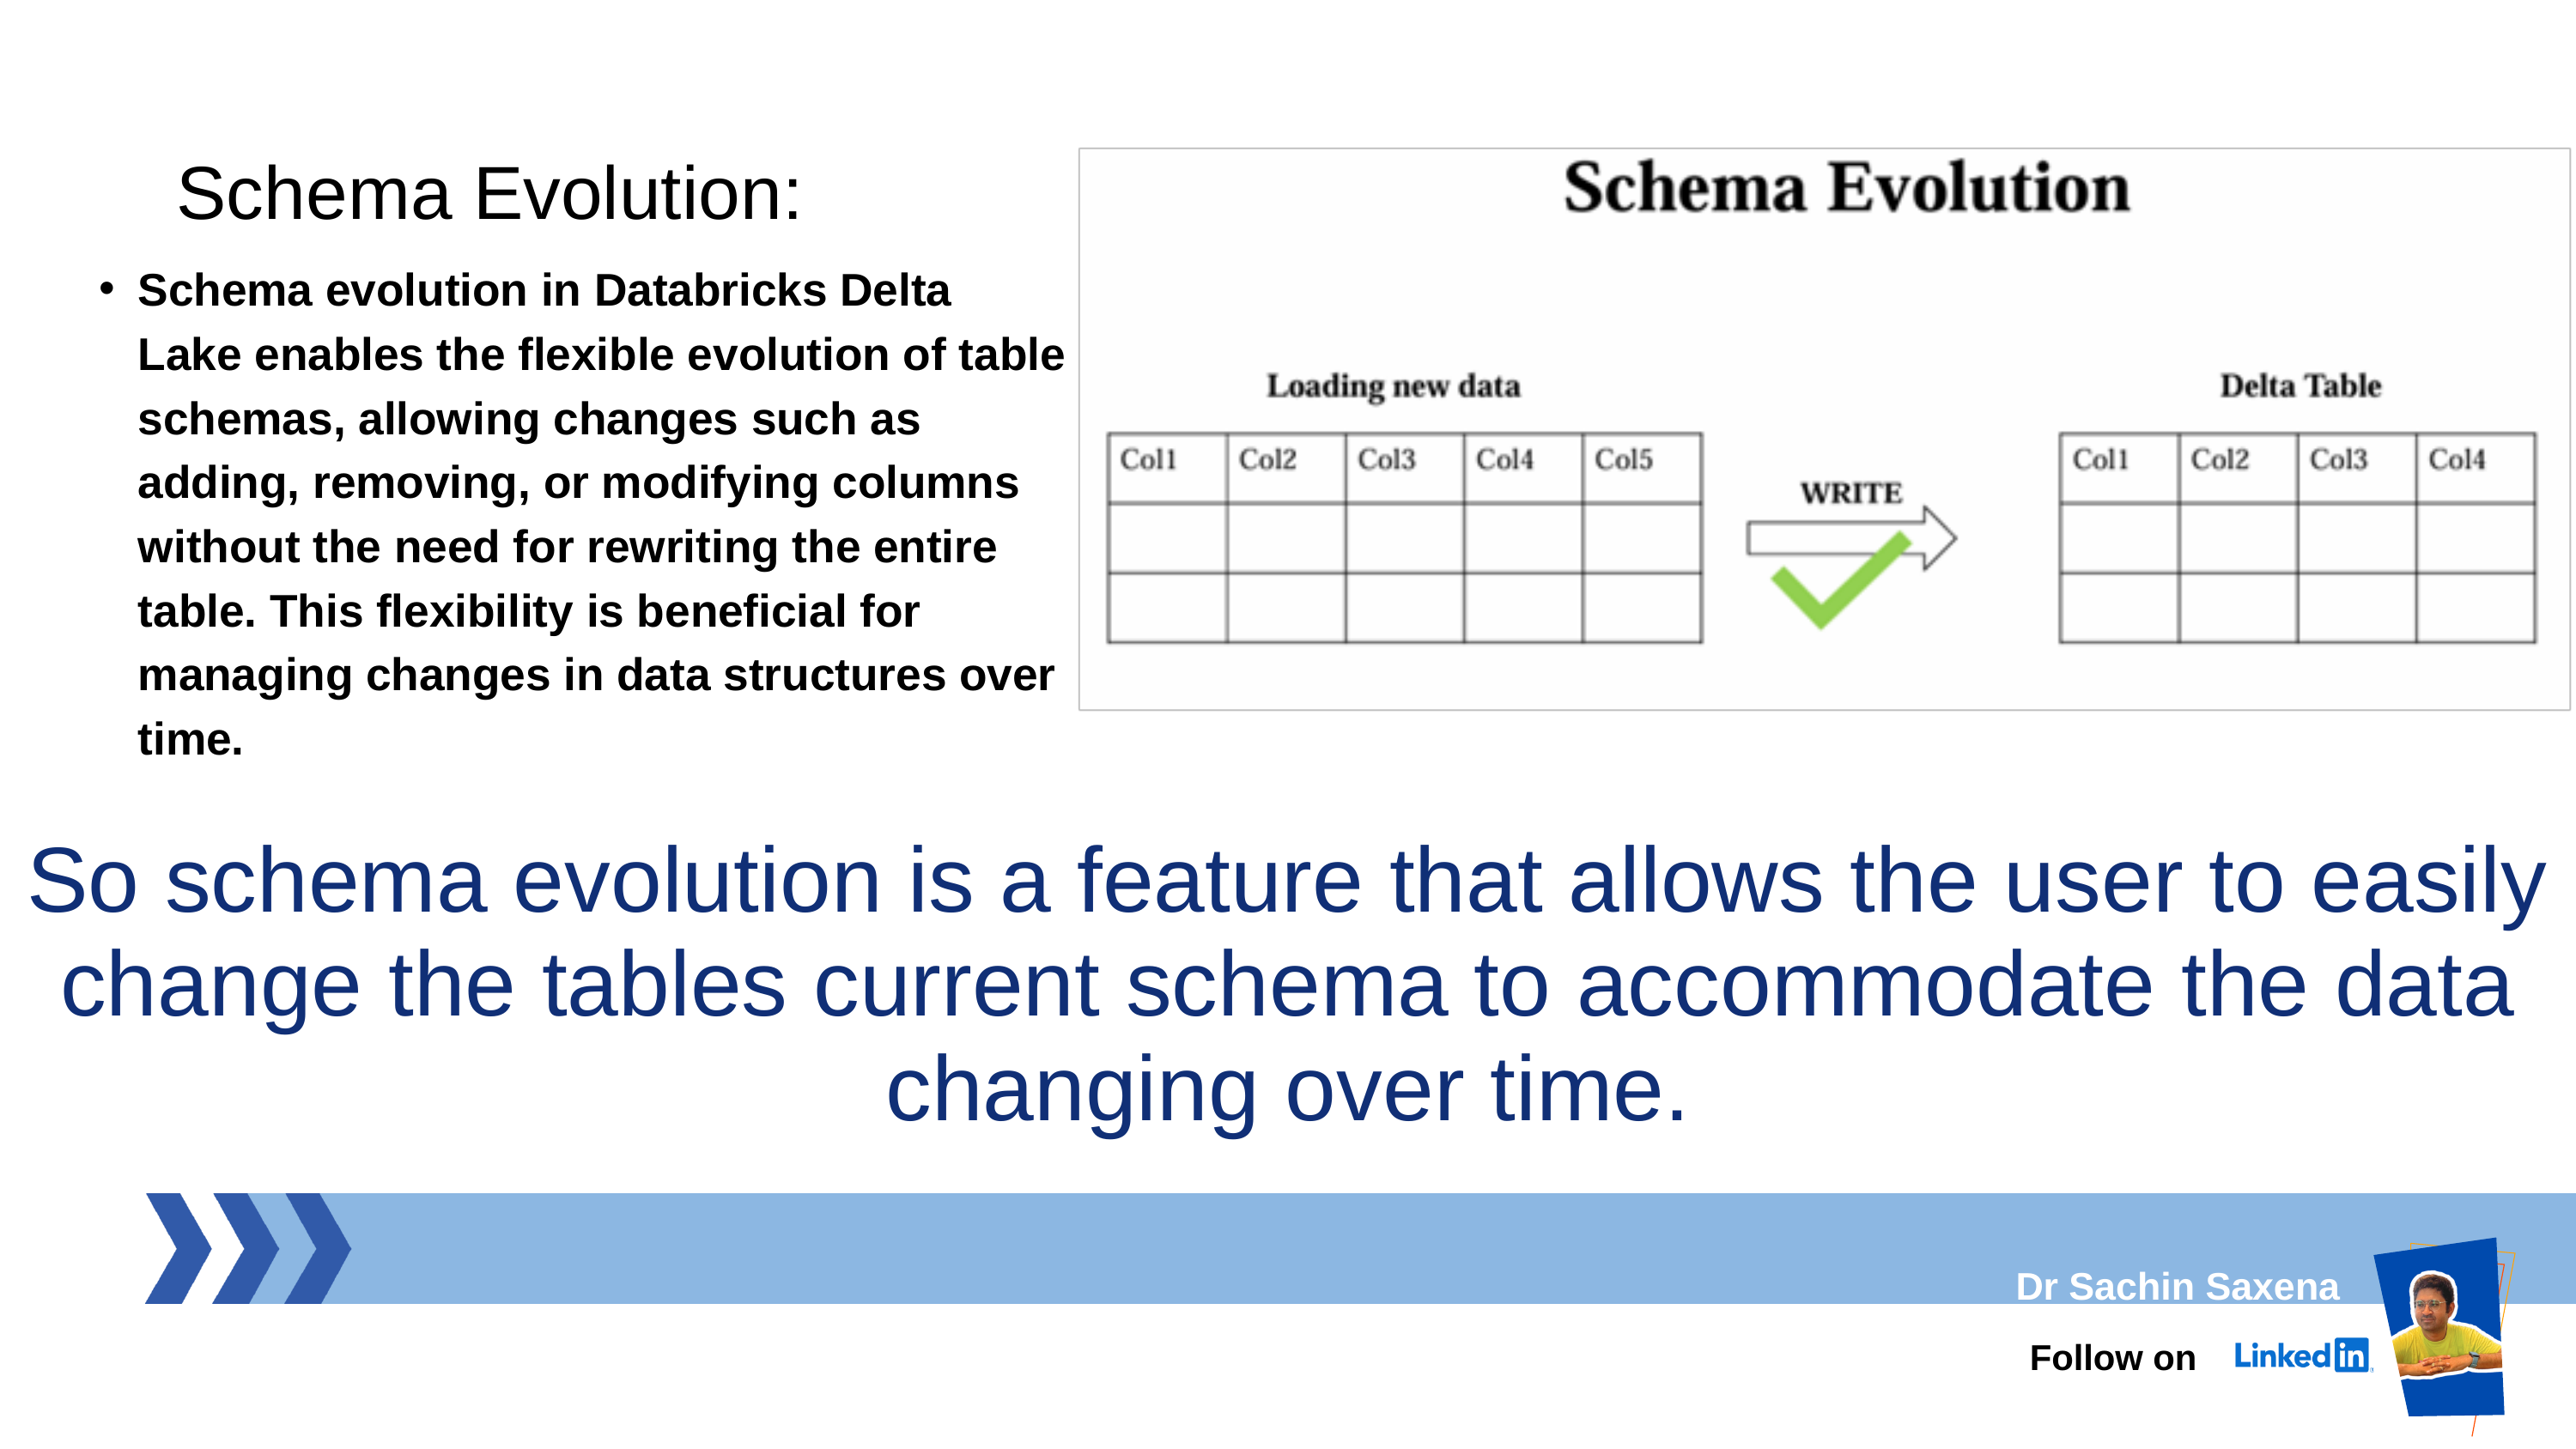

Schema Evolution:

Schema evolution in Databricks Delta Lake enables the flexible evolution of table schemas, allowing changes such as adding, removing, or modifying columns without the need for rewriting the entire table. This flexibility is beneficial for managing changes in data structures over time.

So schema evolution is a feature that allows the user to easily change the tables current schema to accommodate the data changing over time.

Dr Sachin Saxena

Follow on